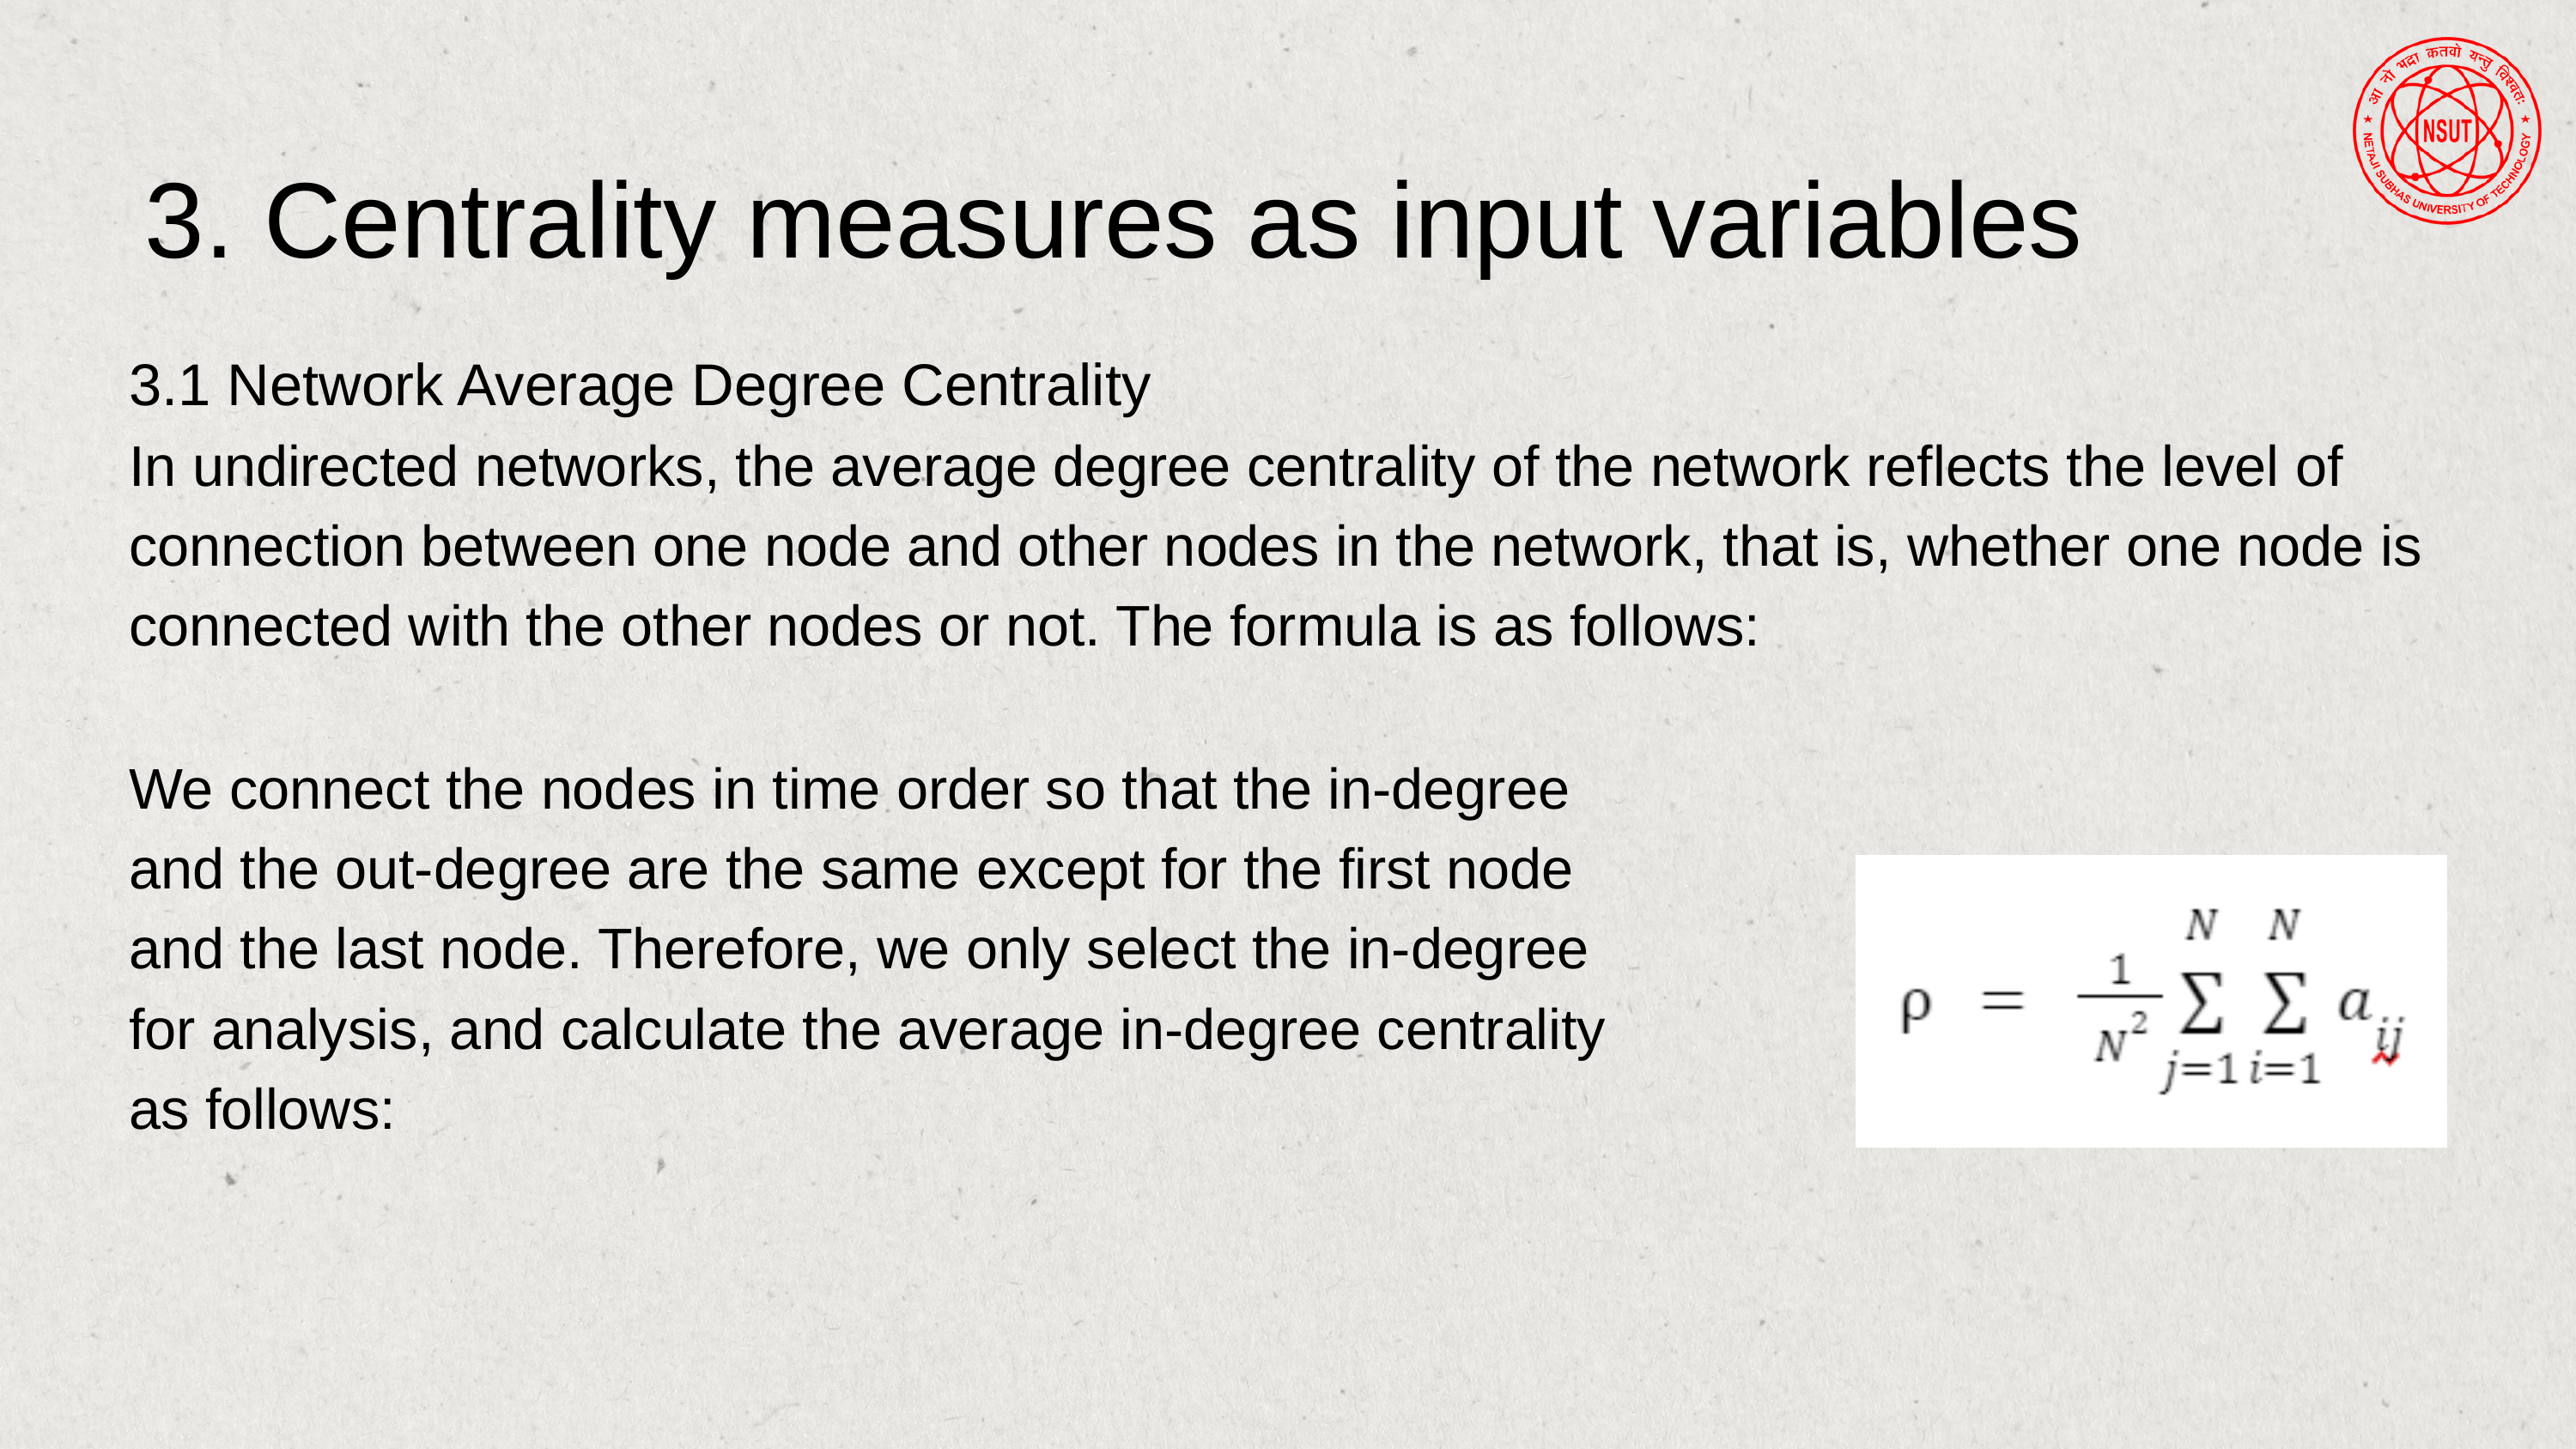

3. Centrality measures as input variables
3.1 Network Average Degree Centrality
In undirected networks, the average degree centrality of the network reflects the level of connection between one node and other nodes in the network, that is, whether one node is connected with the other nodes or not. The formula is as follows:

We connect the nodes in time order so that the in-degree
and the out-degree are the same except for the first node
and the last node. Therefore, we only select the in-degree
for analysis, and calculate the average in-degree centrality
as follows: